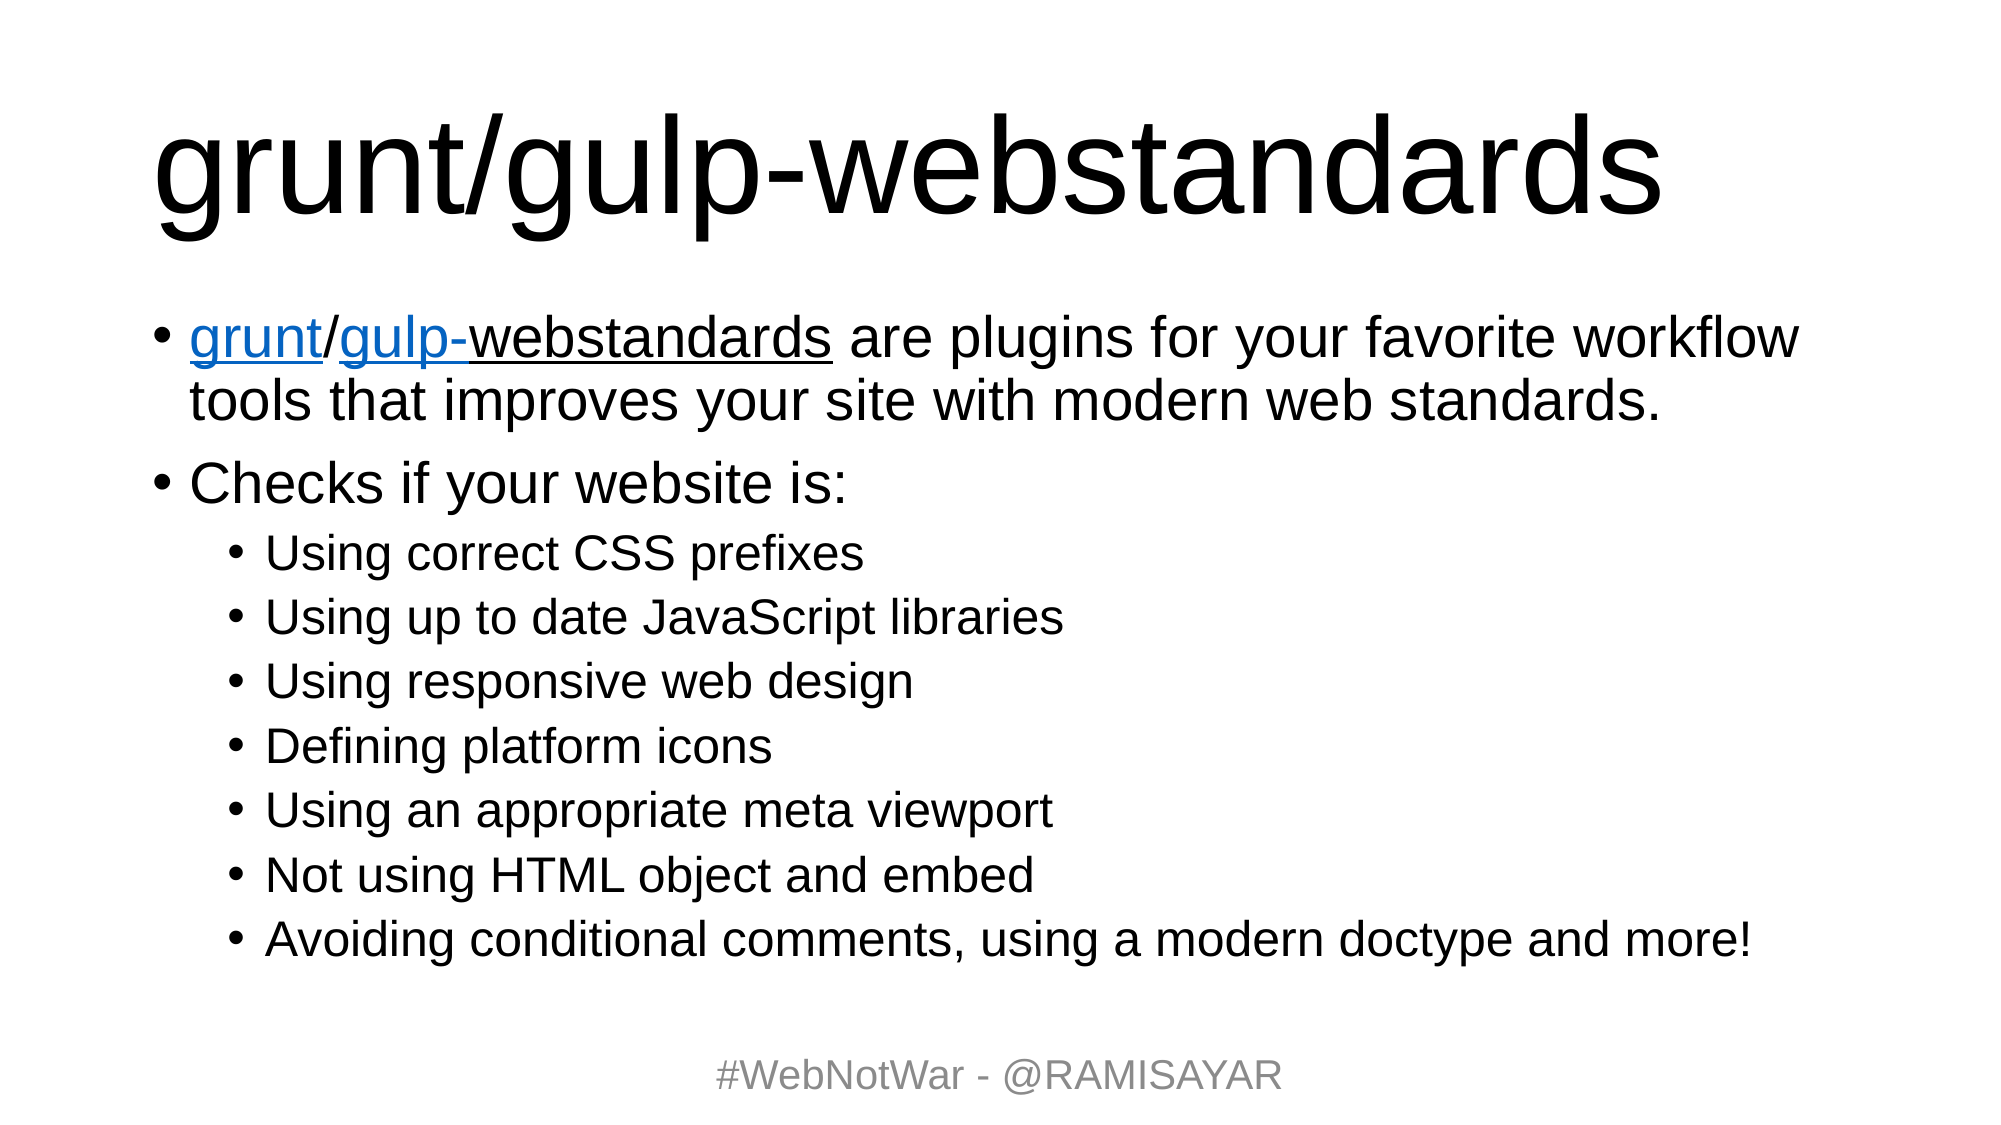

# grunt/gulp-webstandards
grunt/gulp-webstandards are plugins for your favorite workflow tools that improves your site with modern web standards.
Checks if your website is:
Using correct CSS prefixes
Using up to date JavaScript libraries
Using responsive web design
Defining platform icons
Using an appropriate meta viewport
Not using HTML object and embed
Avoiding conditional comments, using a modern doctype and more!
#WebNotWar - @RAMISAYAR